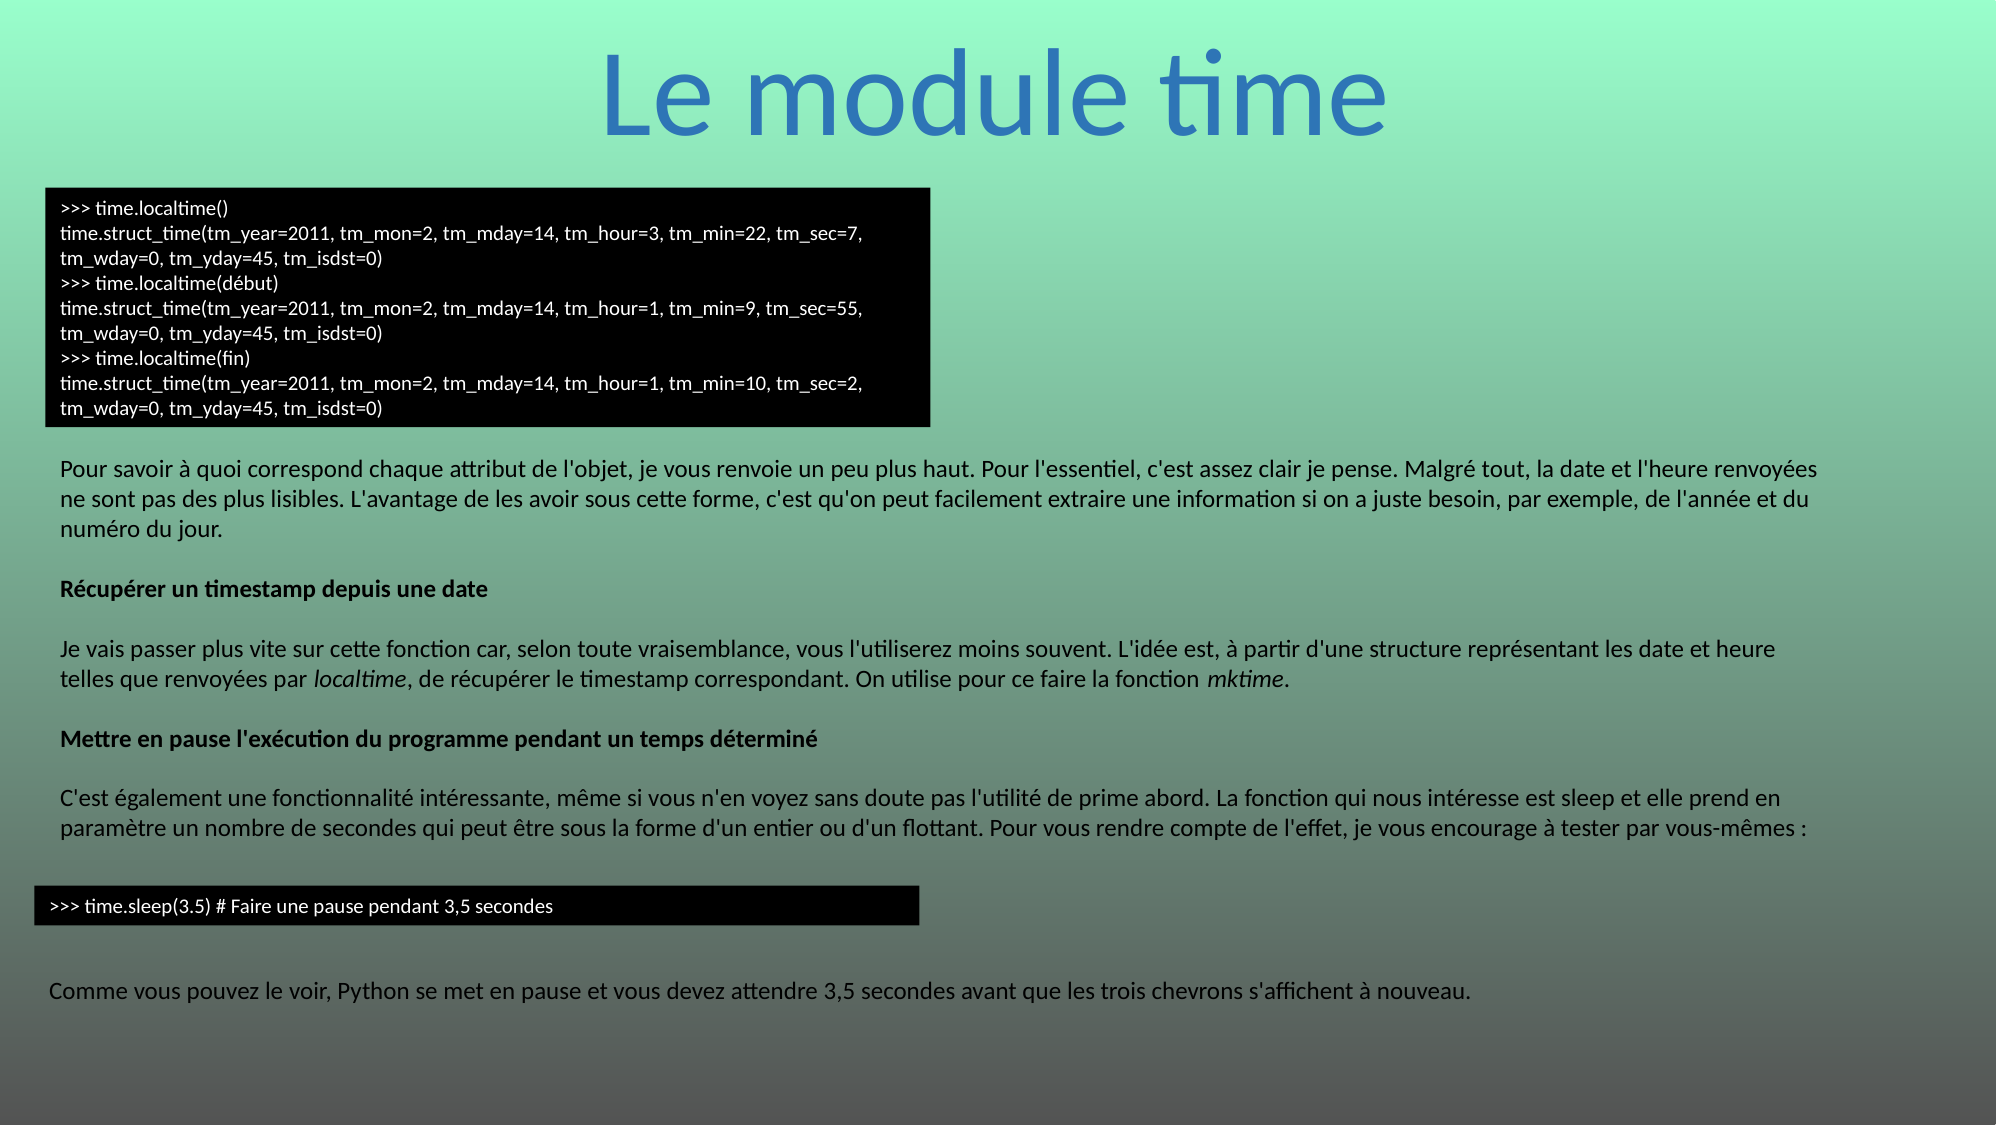

# Le module time

>>> time.localtime()
time.struct_time(tm_year=2011, tm_mon=2, tm_mday=14, tm_hour=3, tm_min=22, tm_sec=7, tm_wday=0, tm_yday=45, tm_isdst=0)
>>> time.localtime(début)
time.struct_time(tm_year=2011, tm_mon=2, tm_mday=14, tm_hour=1, tm_min=9, tm_sec=55, tm_wday=0, tm_yday=45, tm_isdst=0)
>>> time.localtime(fin)
time.struct_time(tm_year=2011, tm_mon=2, tm_mday=14, tm_hour=1, tm_min=10, tm_sec=2, tm_wday=0, tm_yday=45, tm_isdst=0)
Pour savoir à quoi correspond chaque attribut de l'objet, je vous renvoie un peu plus haut. Pour l'essentiel, c'est assez clair je pense. Malgré tout, la date et l'heure renvoyées ne sont pas des plus lisibles. L'avantage de les avoir sous cette forme, c'est qu'on peut facilement extraire une information si on a juste besoin, par exemple, de l'année et du numéro du jour.

Récupérer un timestamp depuis une date

Je vais passer plus vite sur cette fonction car, selon toute vraisemblance, vous l'utiliserez moins souvent. L'idée est, à partir d'une structure représentant les date et heure telles que renvoyées par localtime, de récupérer le timestamp correspondant. On utilise pour ce faire la fonction mktime.

Mettre en pause l'exécution du programme pendant un temps déterminé

C'est également une fonctionnalité intéressante, même si vous n'en voyez sans doute pas l'utilité de prime abord. La fonction qui nous intéresse est sleep et elle prend en paramètre un nombre de secondes qui peut être sous la forme d'un entier ou d'un flottant. Pour vous rendre compte de l'effet, je vous encourage à tester par vous-mêmes :
>>> time.sleep(3.5) # Faire une pause pendant 3,5 secondes
Comme vous pouvez le voir, Python se met en pause et vous devez attendre 3,5 secondes avant que les trois chevrons s'affichent à nouveau.

533